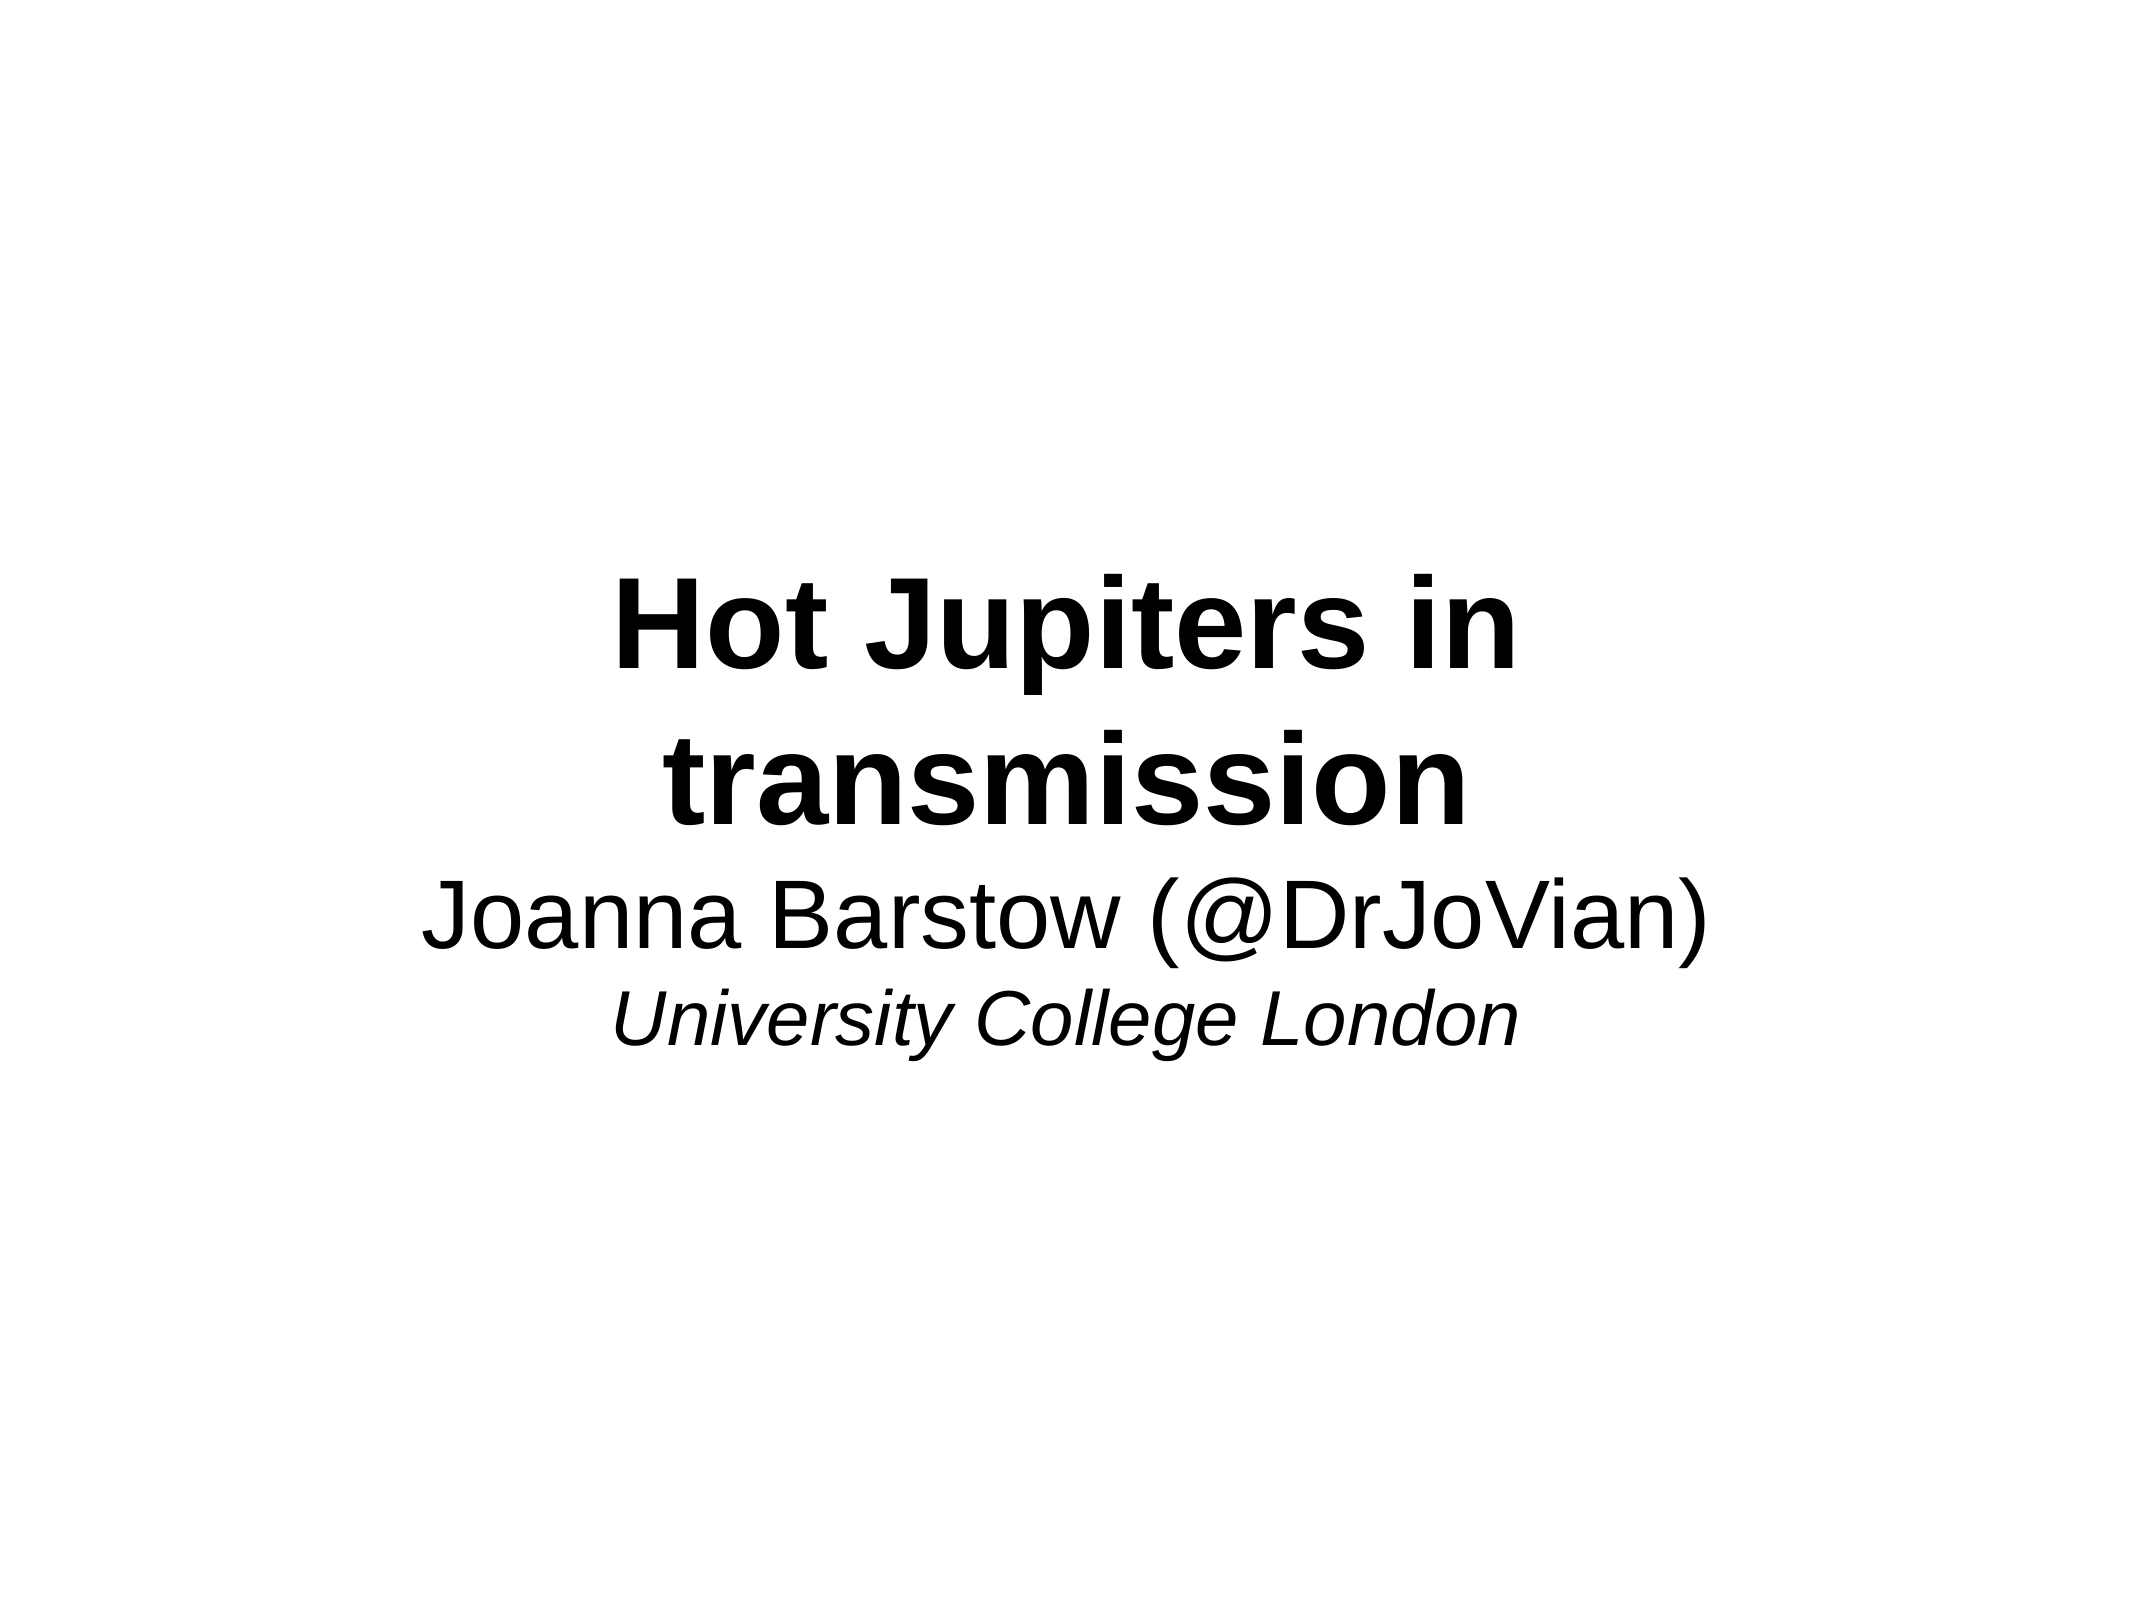

# Hot Jupiters in transmission Joanna Barstow (@DrJoVian) University College London